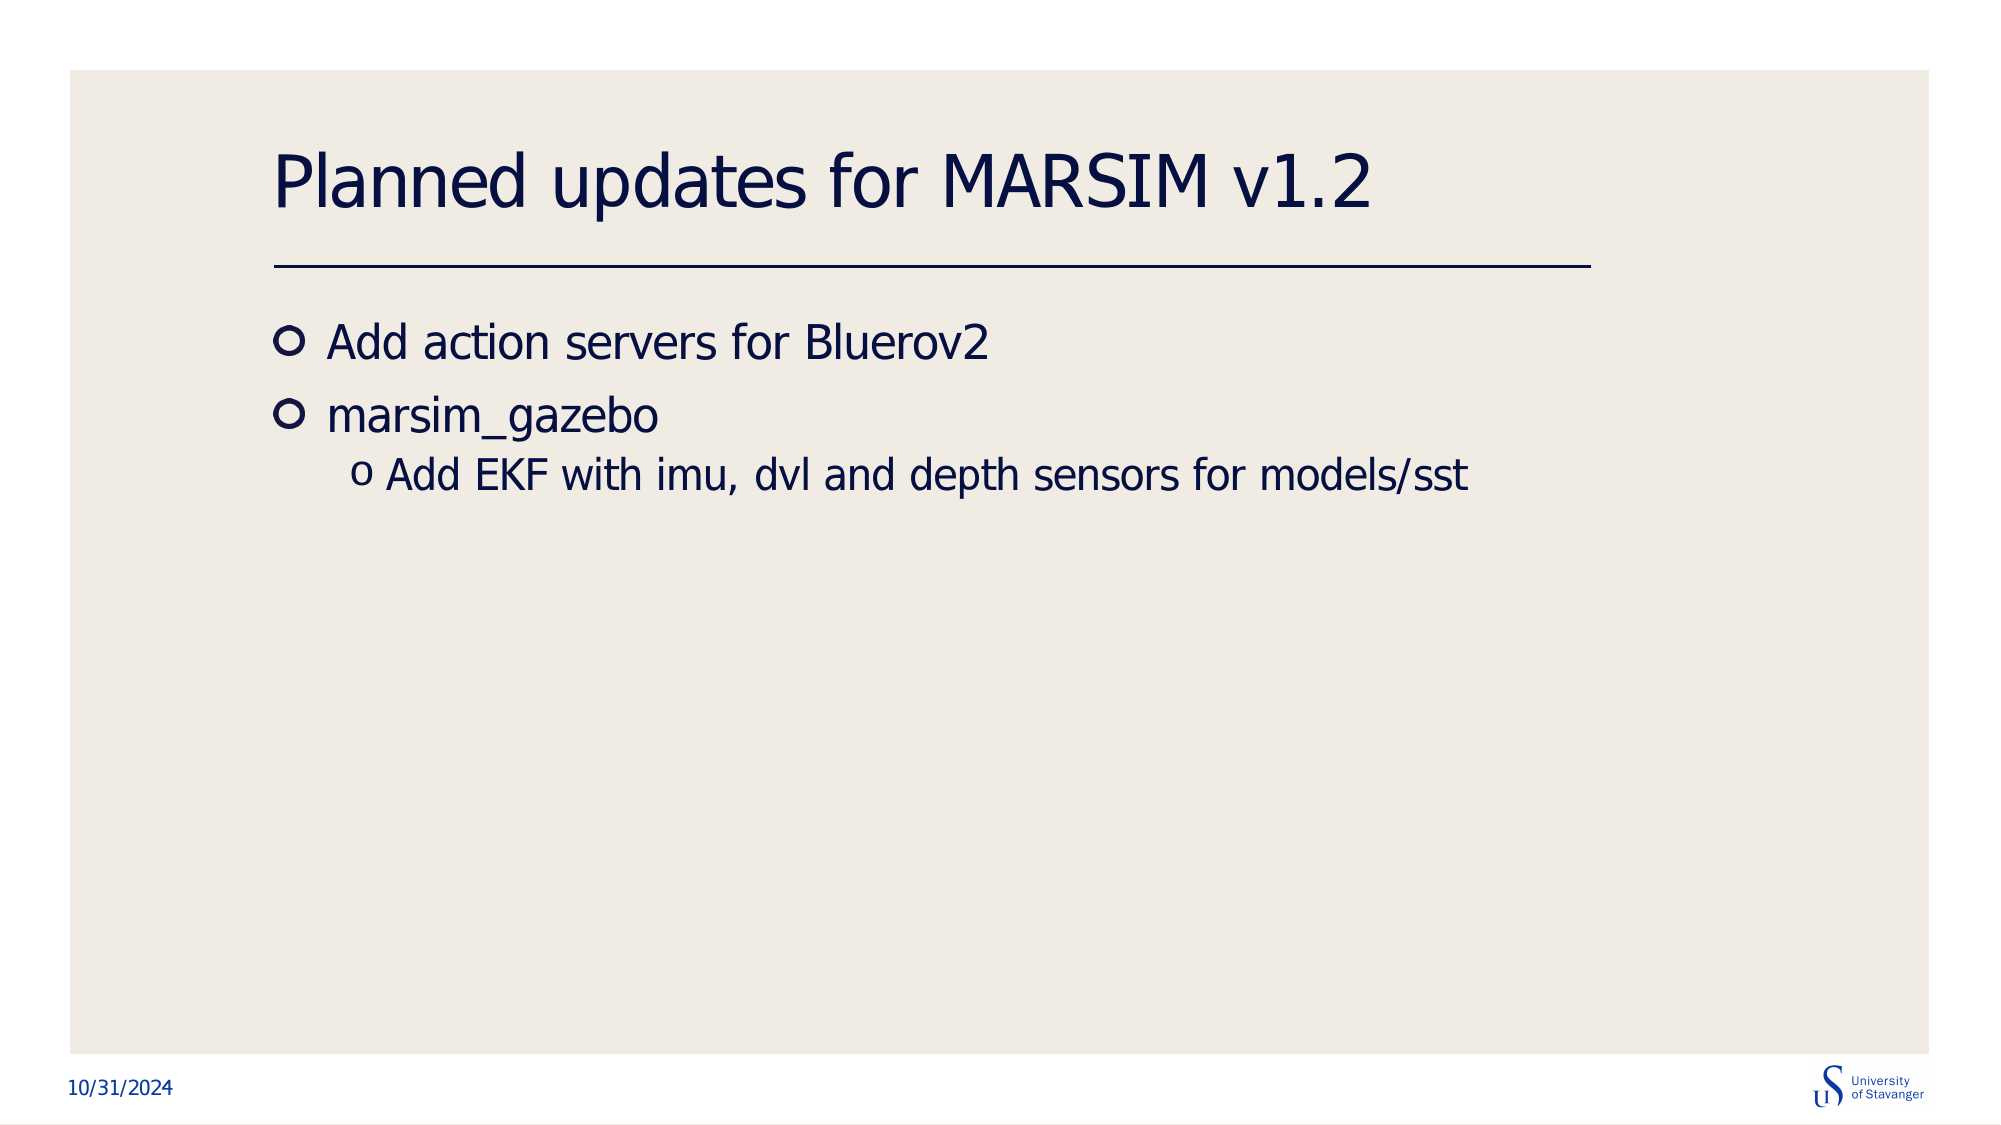

# Planned updates for MARSIM v1.2
Add action servers for Bluerov2
marsim_gazebo
Add EKF with imu, dvl and depth sensors for models/sst

10/31/2024